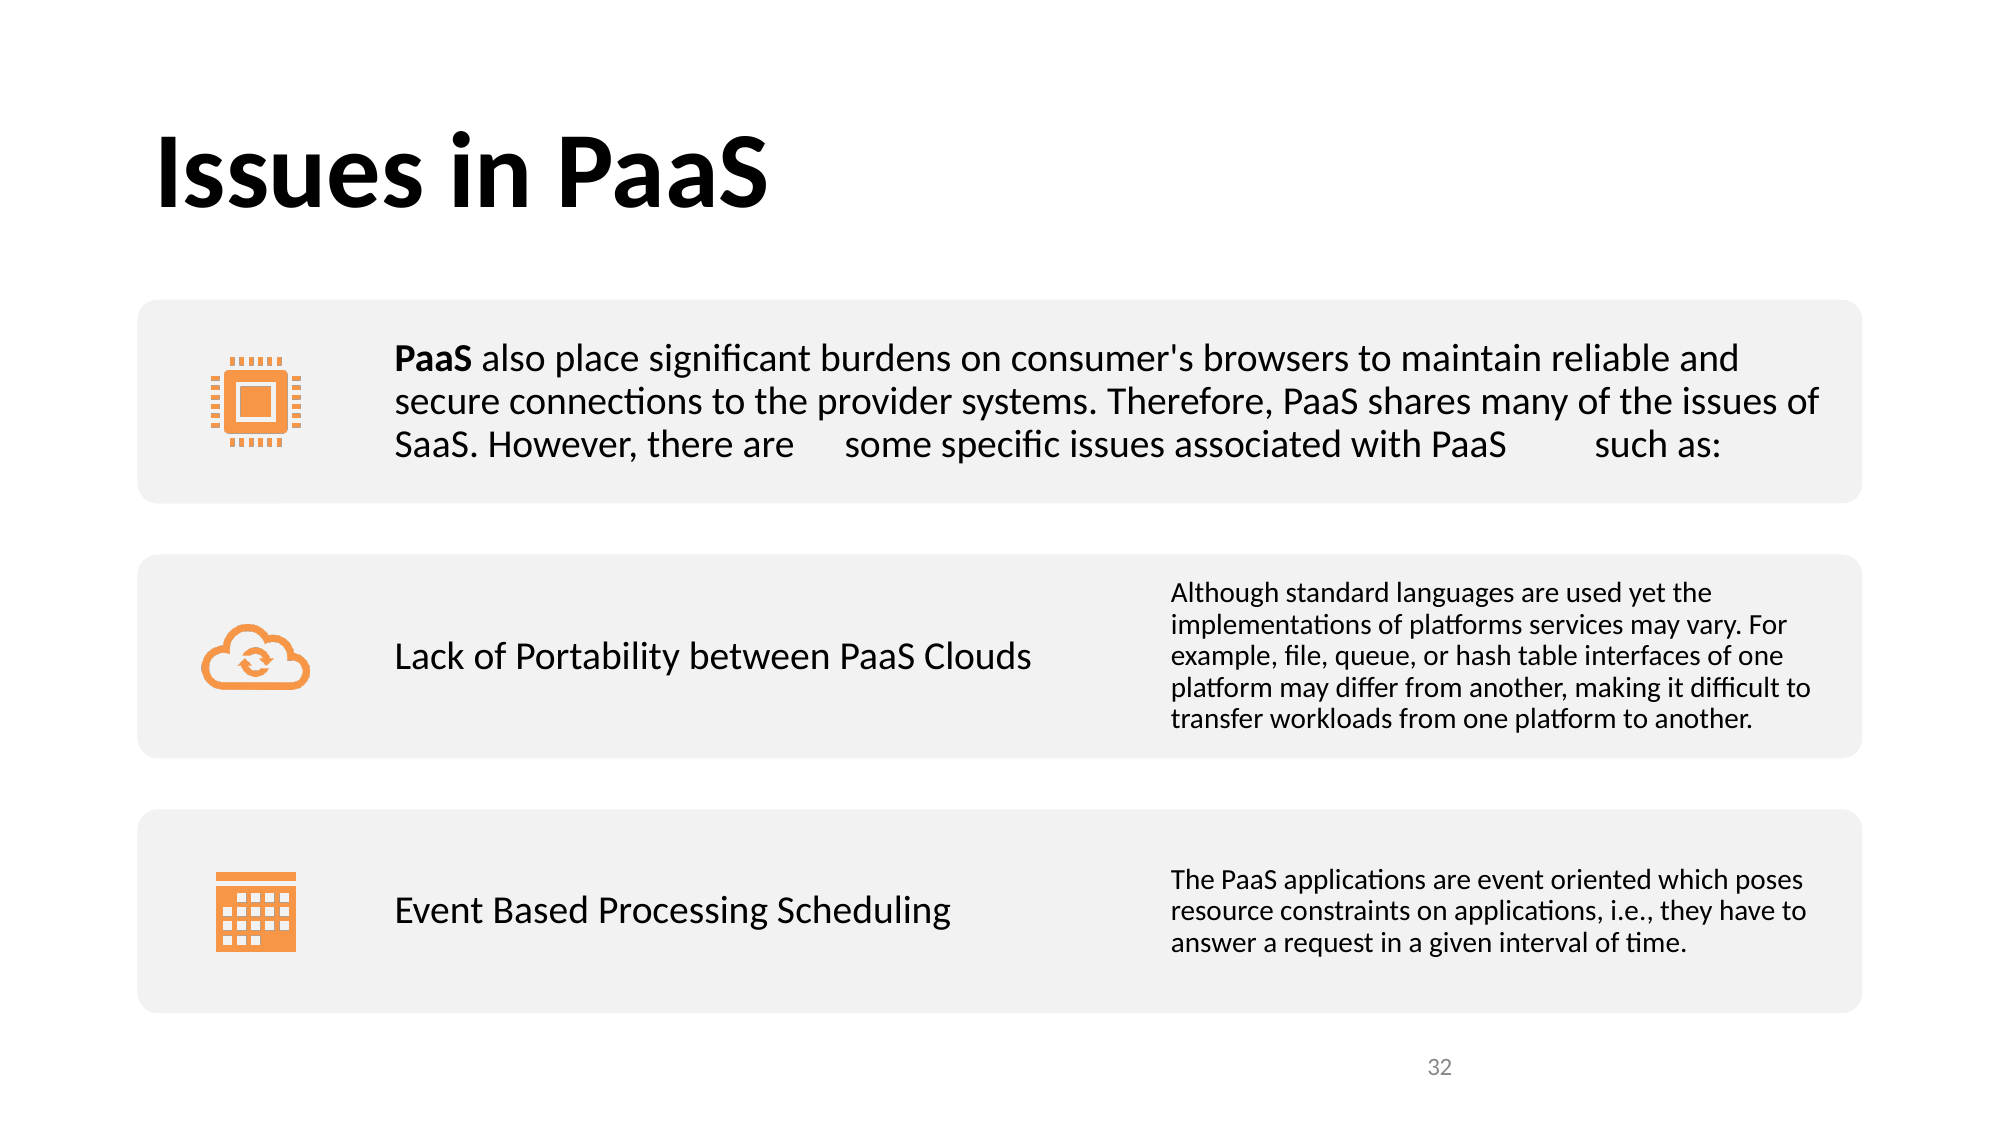

# Issues in PaaS
PaaS also place significant burdens on consumer's browsers to maintain reliable and secure connections to the provider systems. Therefore, PaaS shares many of the issues of SaaS. However, there are 	some specific issues associated with PaaS	such as:
Lack of Portability between PaaS Clouds
Although standard languages are used yet the implementations of platforms services may vary. For example, file, queue, or hash table interfaces of one platform may differ from another, making it difficult to transfer workloads from one platform to another.
Event Based Processing Scheduling
The PaaS applications are event oriented which poses resource constraints on applications, i.e., they have to answer a request in a given interval of time.
32